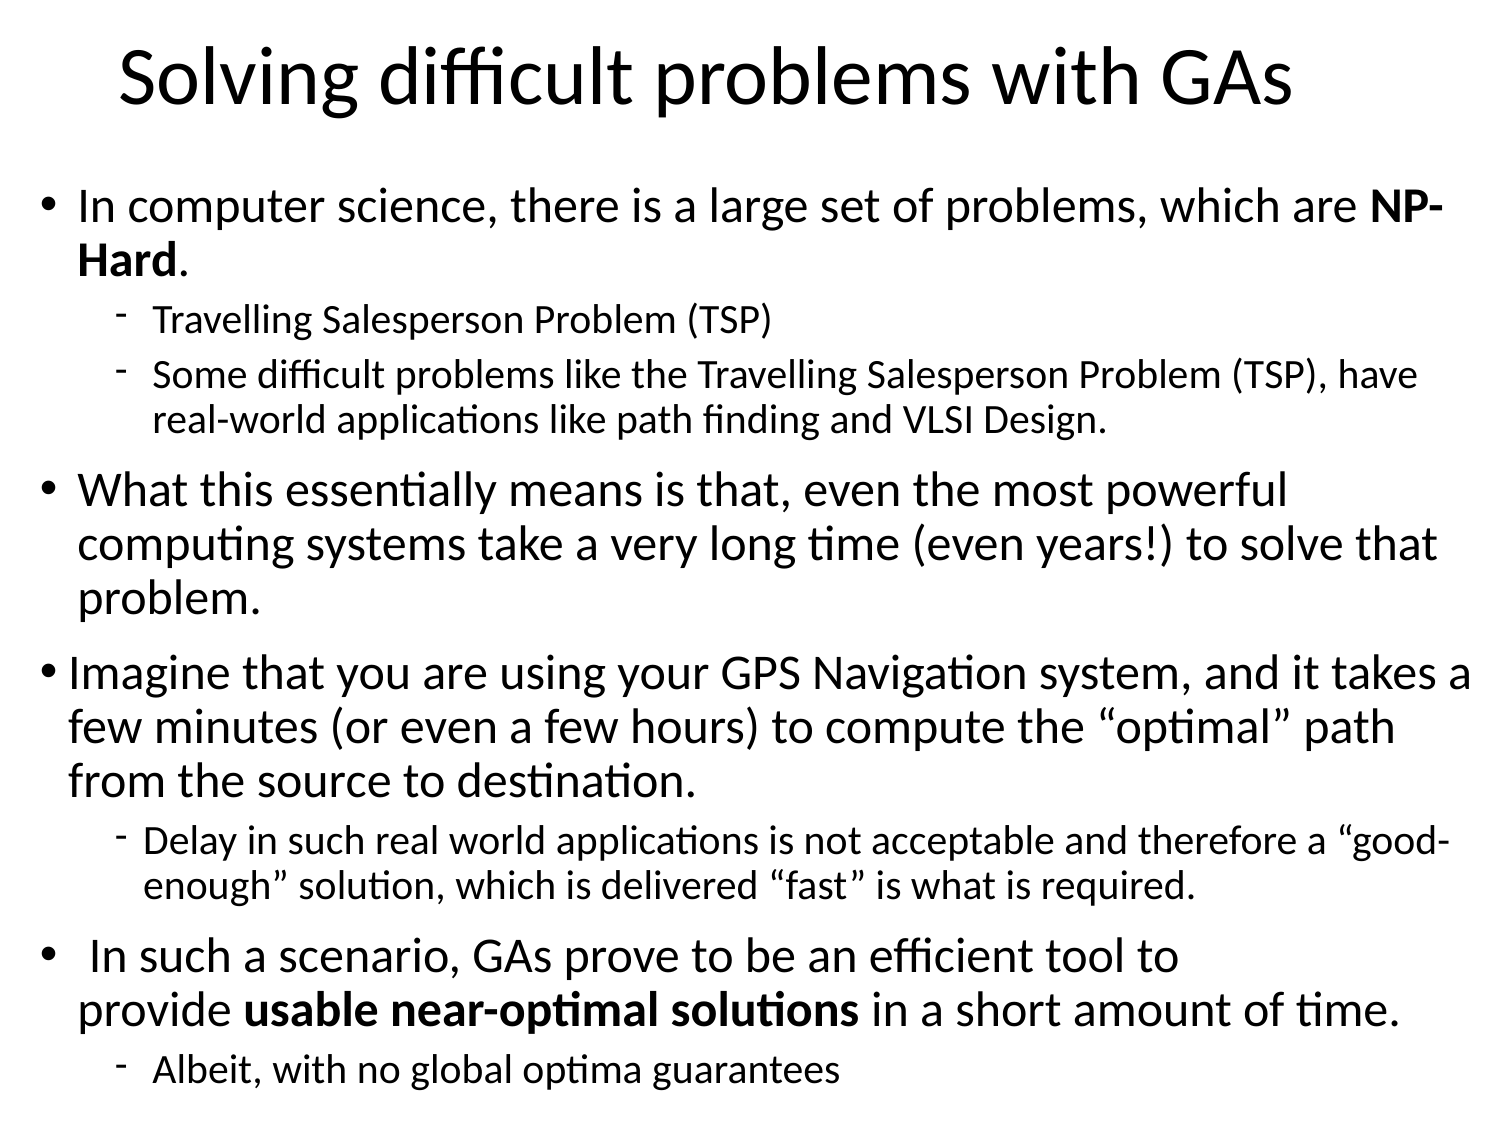

# Solving difficult problems with GAs
In computer science, there is a large set of problems, which are NP-Hard.
Travelling Salesperson Problem (TSP)
Some difficult problems like the Travelling Salesperson Problem (TSP), have real-world applications like path finding and VLSI Design.
What this essentially means is that, even the most powerful computing systems take a very long time (even years!) to solve that problem.
Imagine that you are using your GPS Navigation system, and it takes a few minutes (or even a few hours) to compute the “optimal” path from the source to destination.
Delay in such real world applications is not acceptable and therefore a “good-enough” solution, which is delivered “fast” is what is required.
 In such a scenario, GAs prove to be an efficient tool to provide usable near-optimal solutions in a short amount of time.
Albeit, with no global optima guarantees